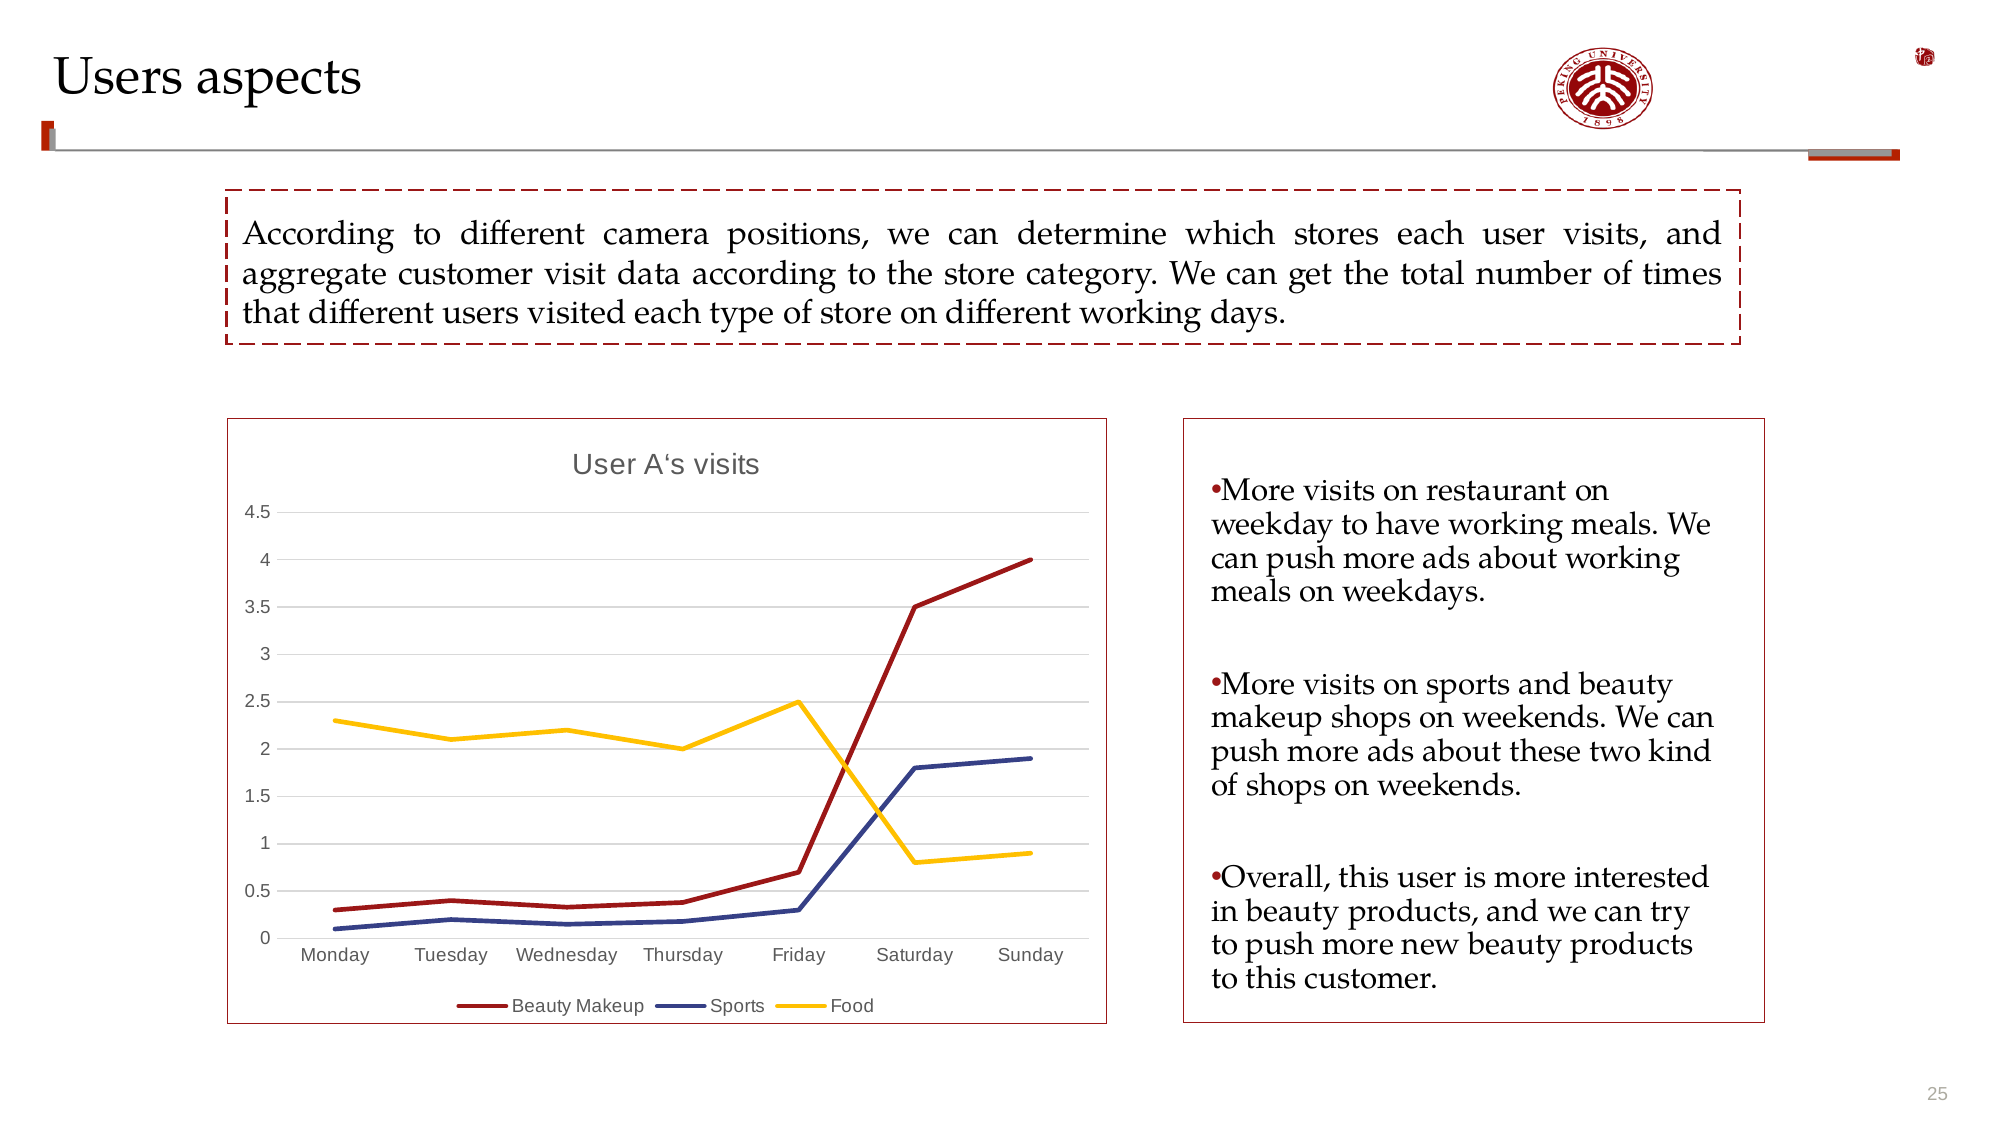

# Users aspects

According to different camera positions, we can determine which stores each user visits, and aggregate customer visit data according to the store category. We can get the total number of times that different users visited each type of store on different working days.

### Chart: User A‘s visits

| Category | Beauty Makeup | Sports | Food |
|---|---|---|---|
| Monday | 0.3 | 0.1 | 2.3 |
| Tuesday | 0.4 | 0.2 | 2.1 |
| Wednesday | 0.33 | 0.15 | 2.2 |
| Thursday | 0.38 | 0.18 | 2.0 |
| Friday | 0.7 | 0.3 | 2.5 |
| Saturday | 3.5 | 1.8 | 0.8 |
| Sunday | 4.0 | 1.9 | 0.9 |
More visits on restaurant on weekday to have working meals. We can push more ads about working meals on weekdays.

More visits on sports and beauty makeup shops on weekends. We can push more ads about these two kind of shops on weekends.

Overall, this user is more interested in beauty products, and we can try to push more new beauty products to this customer.